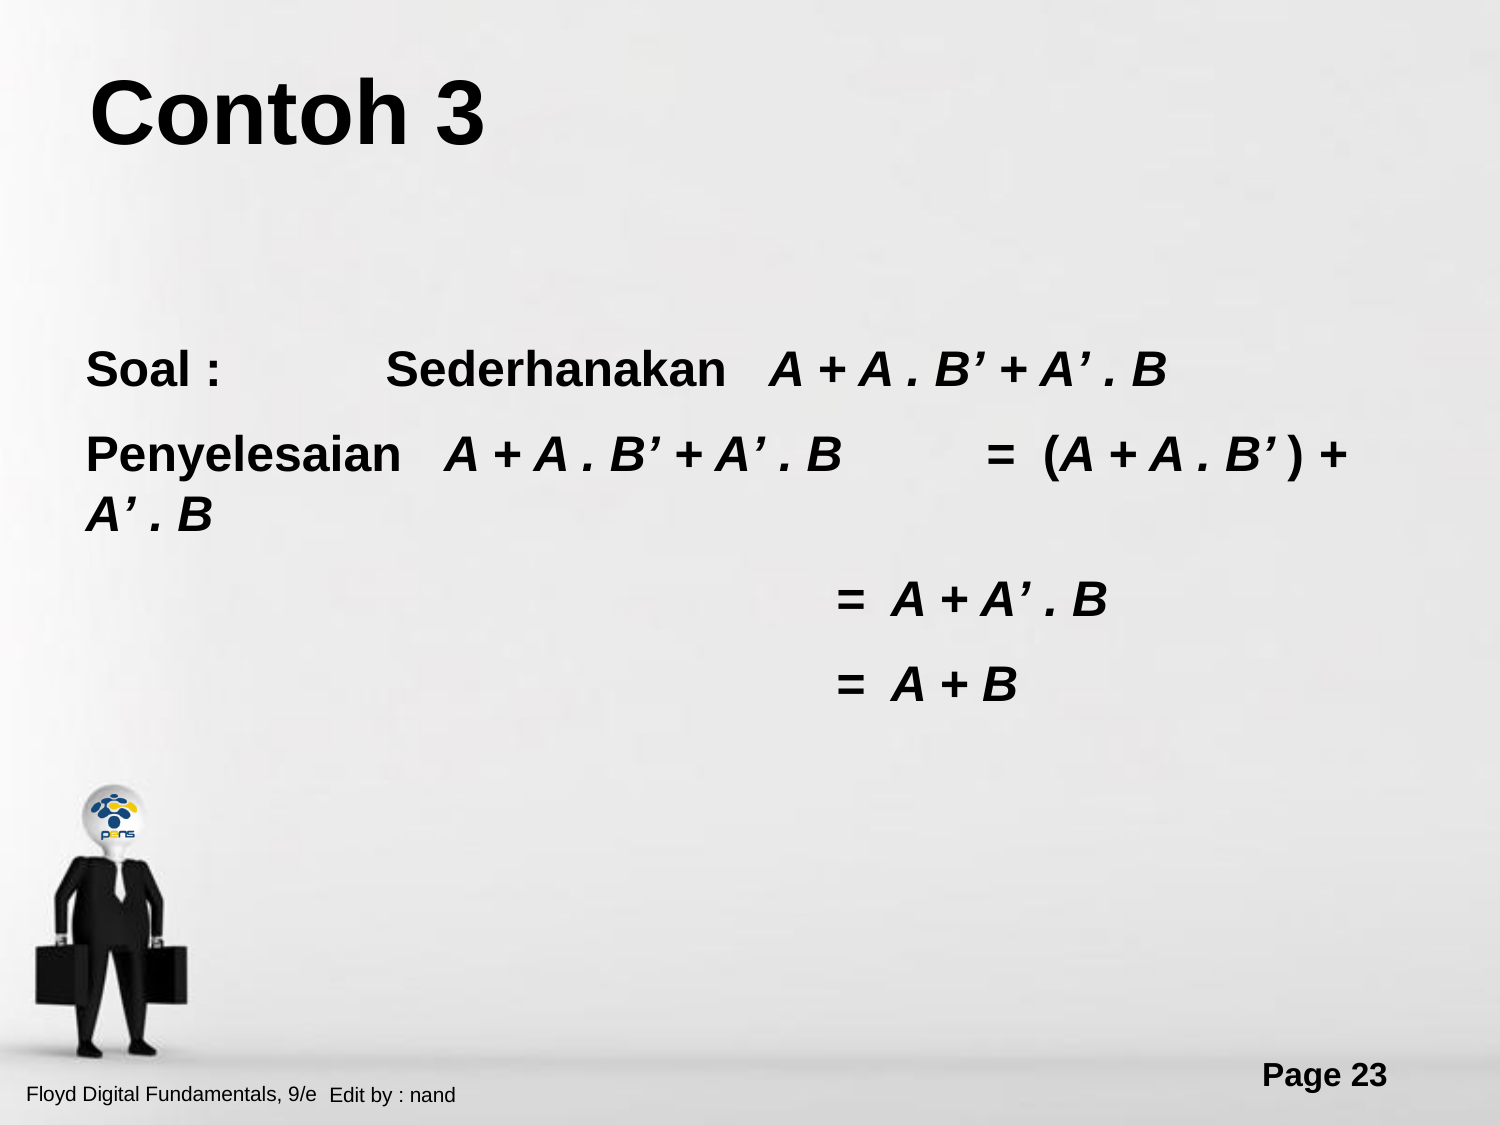

# Contoh 3
Soal : 	Sederhanakan   A + A . B’ + A’ . B
Penyelesaian   A + A . B’ + A’ . B	=  (A + A . B’ ) + A’ . B
					=  A + A’ . B
					=  A + B